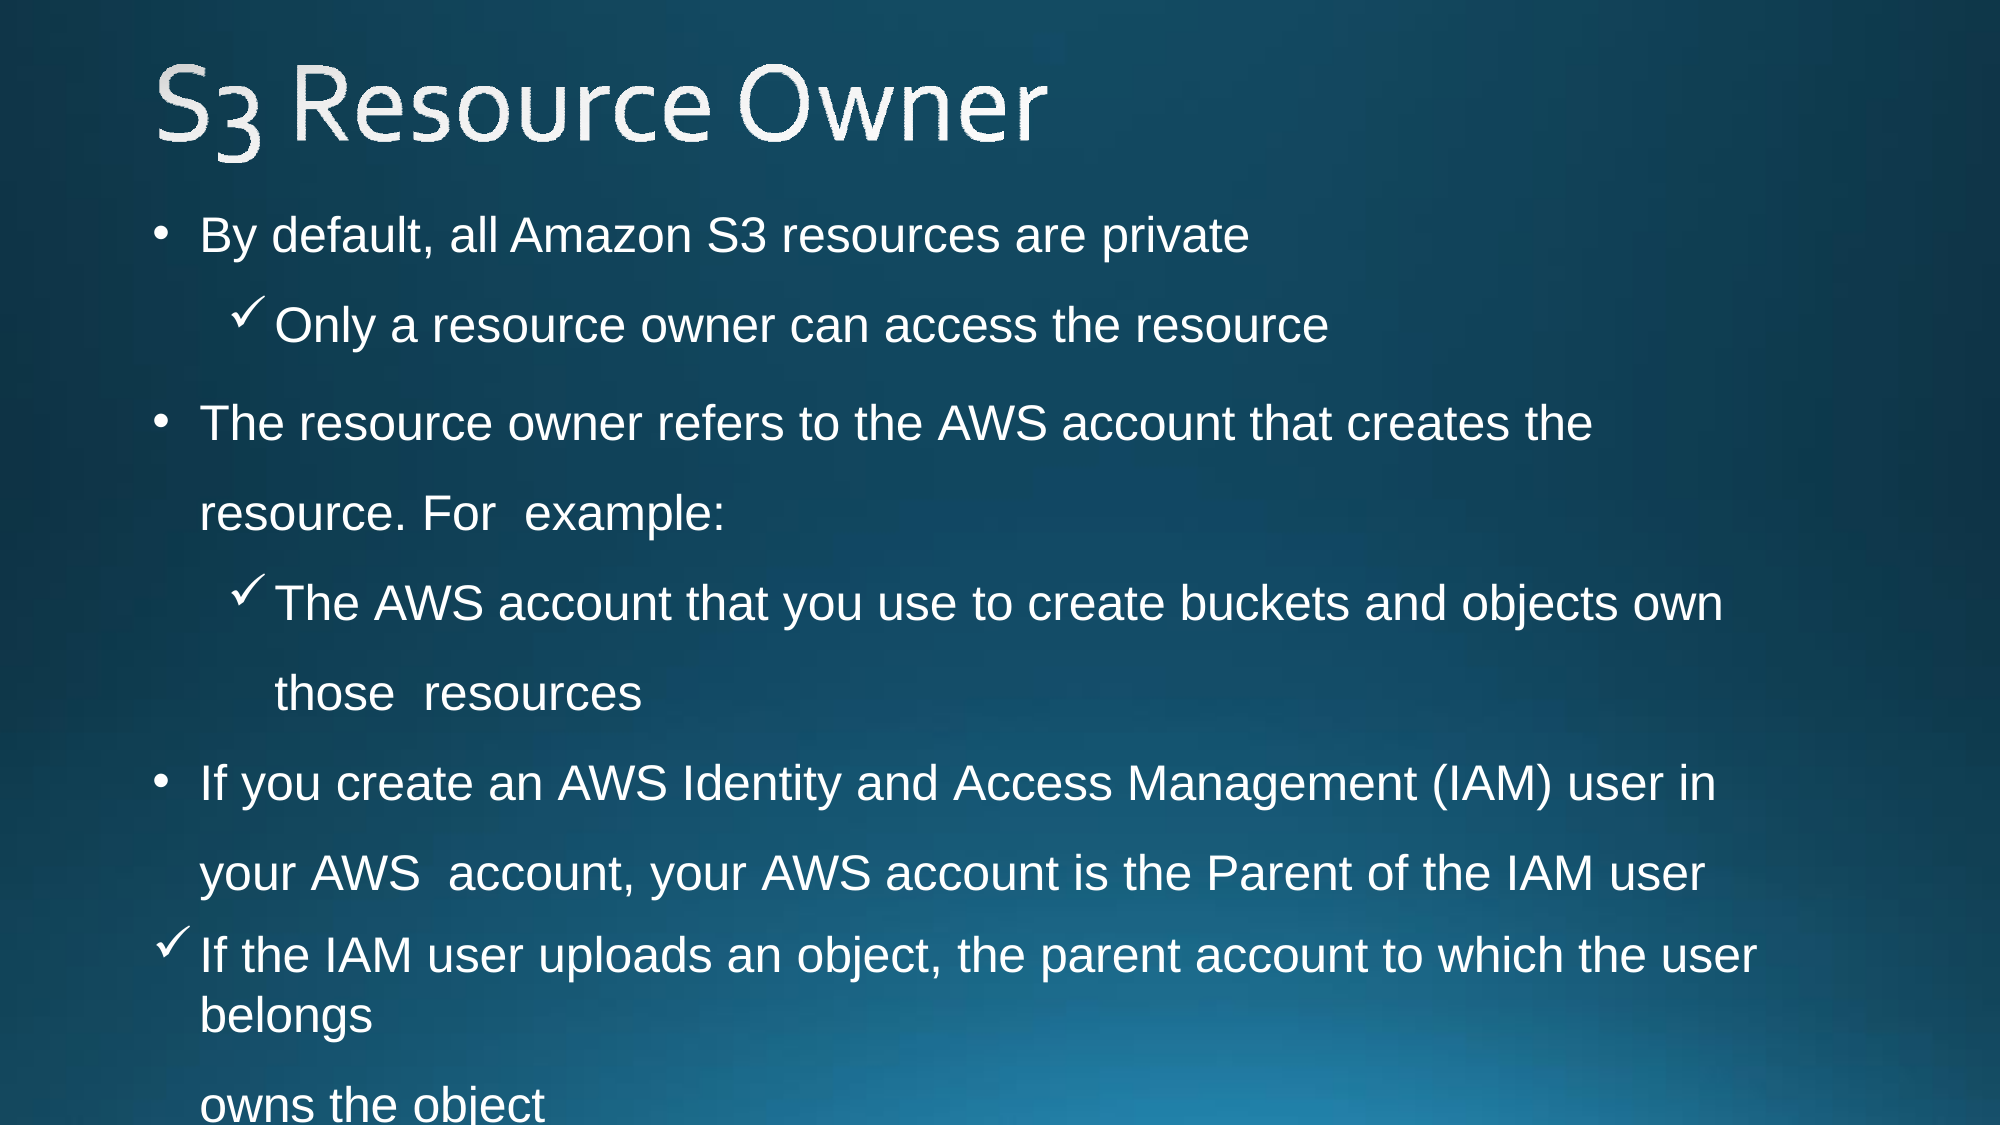

By default, all Amazon S3 resources are private
Only a resource owner can access the resource
The resource owner refers to the AWS account that creates the resource. For  example:
The AWS account that you use to create buckets and objects own those  resources
If you create an AWS Identity and Access Management (IAM) user in your AWS  account, your AWS account is the Parent of the IAM user
If the IAM user uploads an object, the parent account to which the user belongs
owns the object